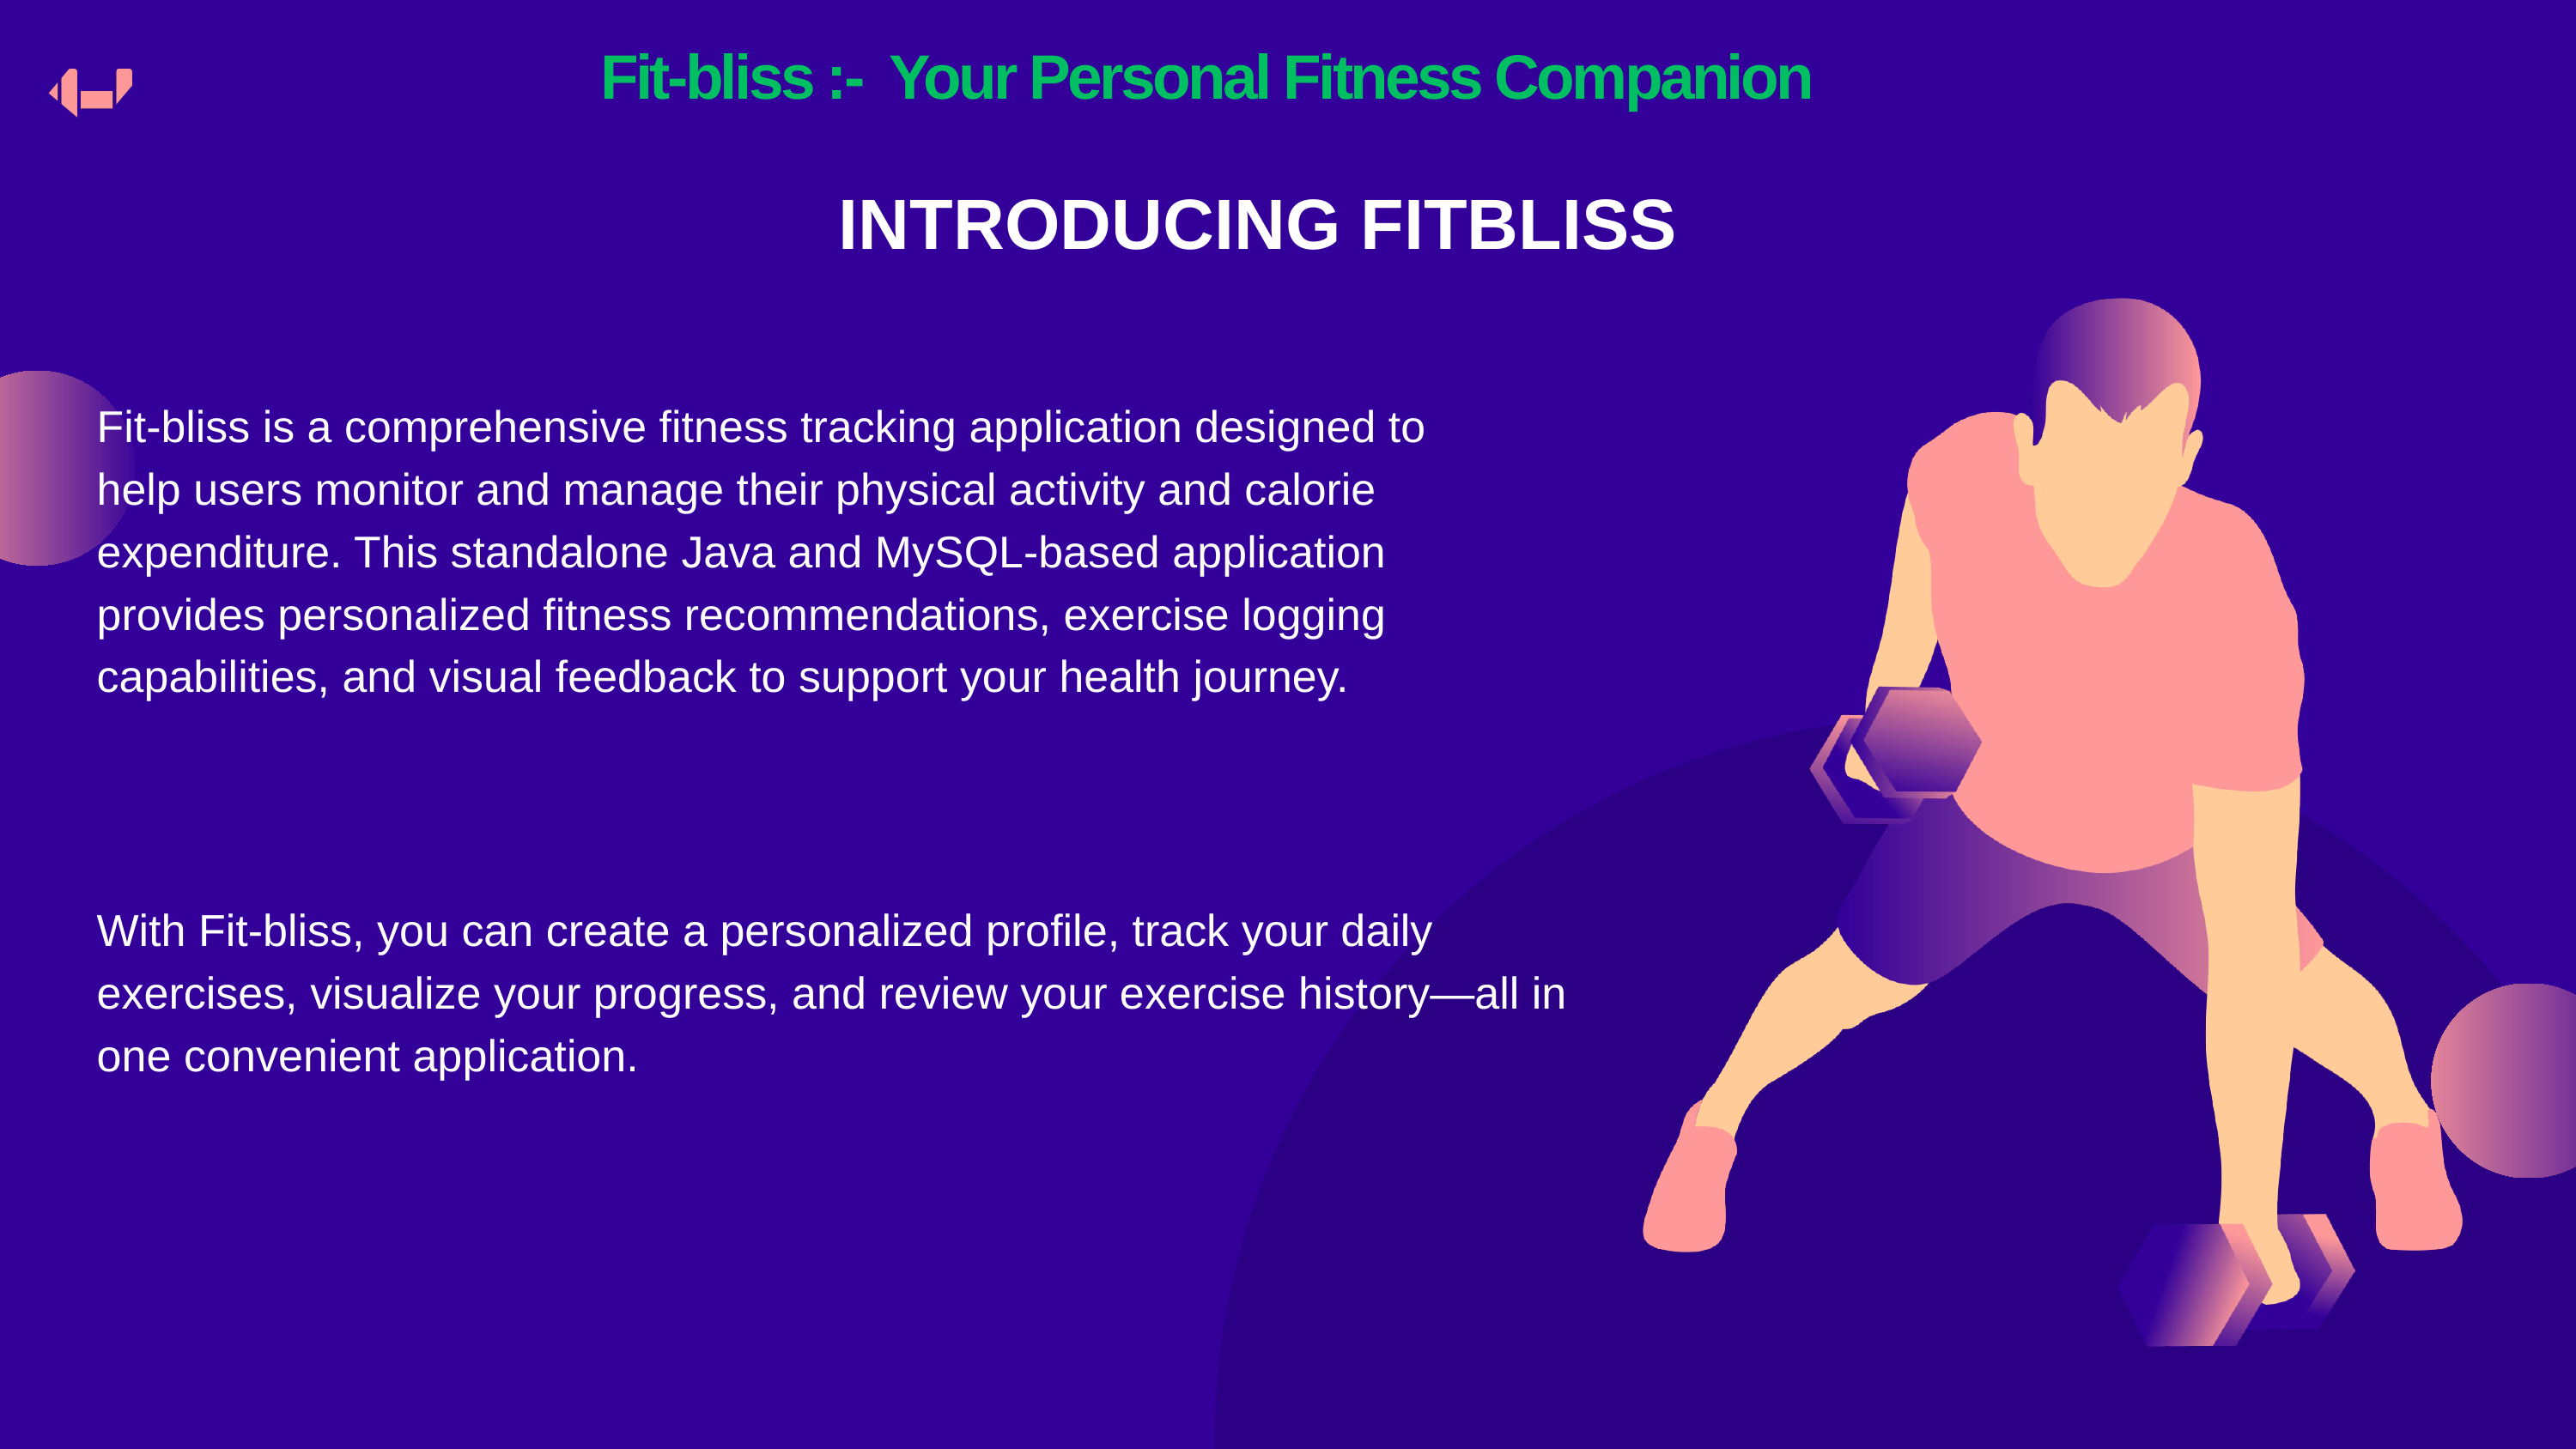

Fit-bliss :-  Your Personal Fitness Companion

INTRODUCING FITBLISS

Fit-bliss is a comprehensive fitness tracking application designed to help users monitor and manage their physical activity and calorie expenditure. This standalone Java and MySQL-based application provides personalized fitness recommendations, exercise logging capabilities, and visual feedback to support your health journey.

With Fit-bliss, you can create a personalized profile, track your daily exercises, visualize your progress, and review your exercise history—all in one convenient application.